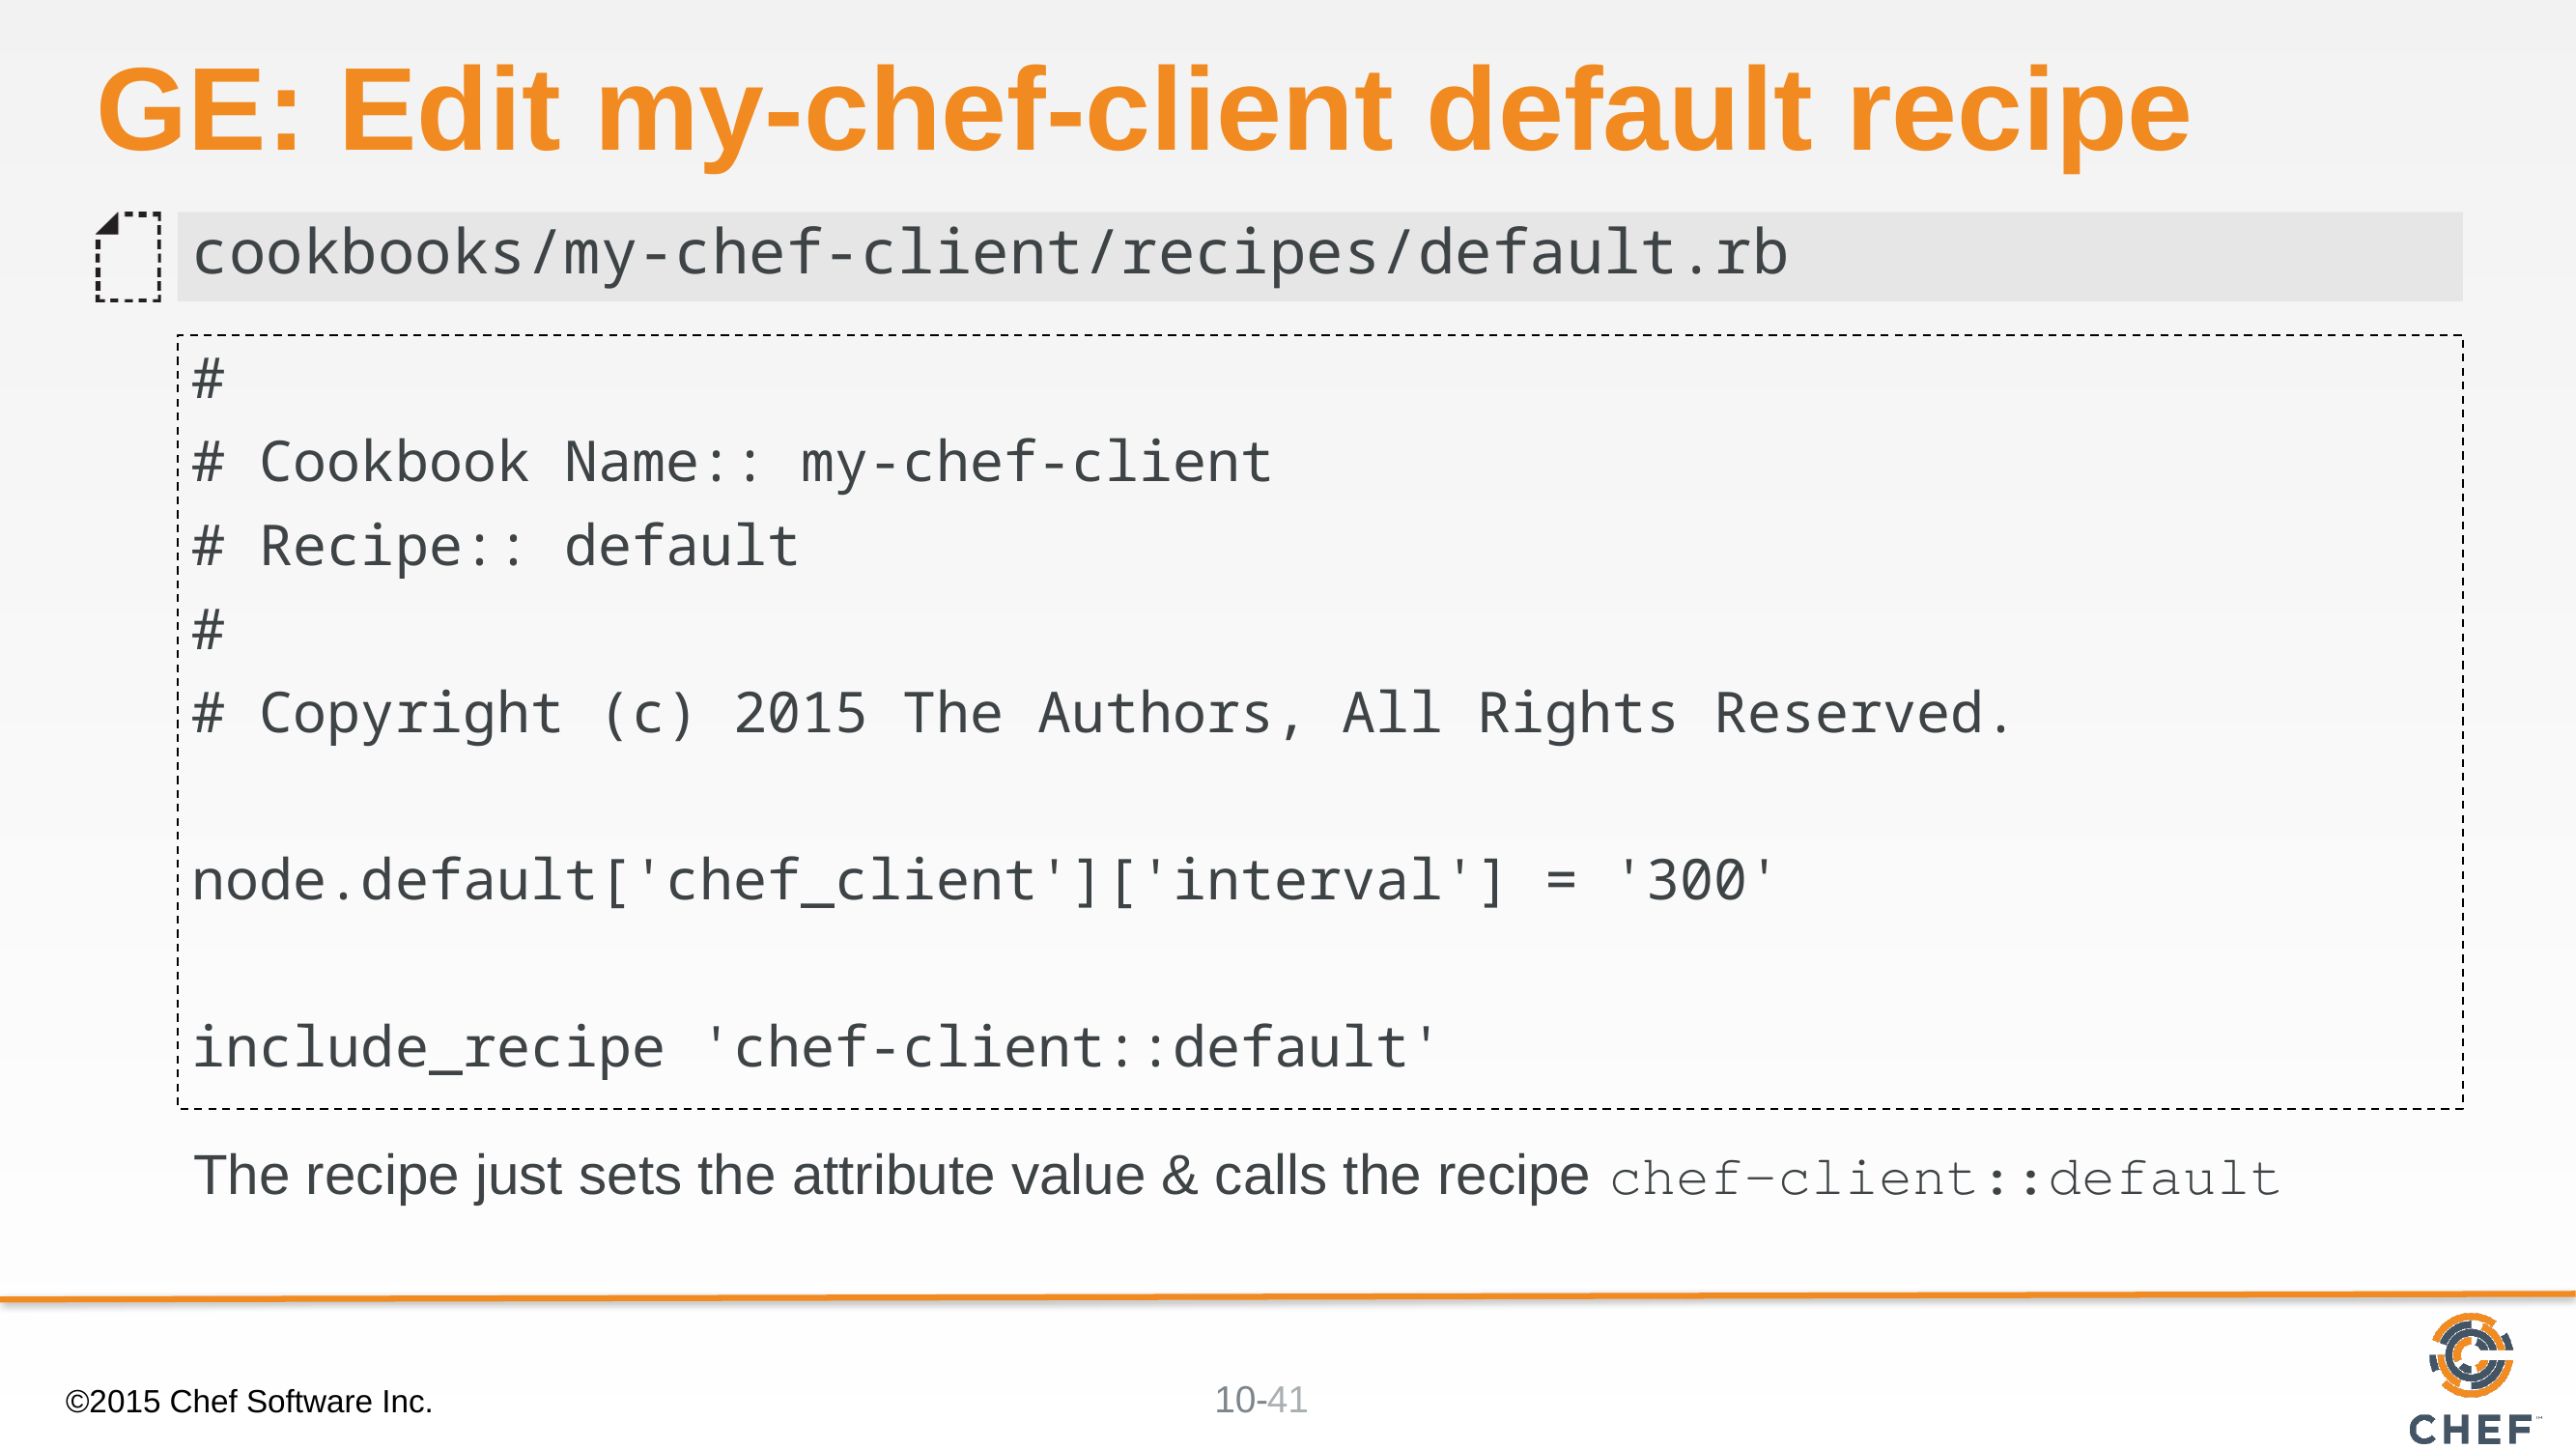

# GE: Edit my-chef-client default recipe
cookbooks/my-chef-client/recipes/default.rb
#
# Cookbook Name:: my-chef-client
# Recipe:: default
#
# Copyright (c) 2015 The Authors, All Rights Reserved.

node.default['chef_client']['interval'] = '300'

include_recipe 'chef-client::default'

The recipe just sets the attribute value & calls the recipe chef-client::default
©2015 Chef Software Inc.
41